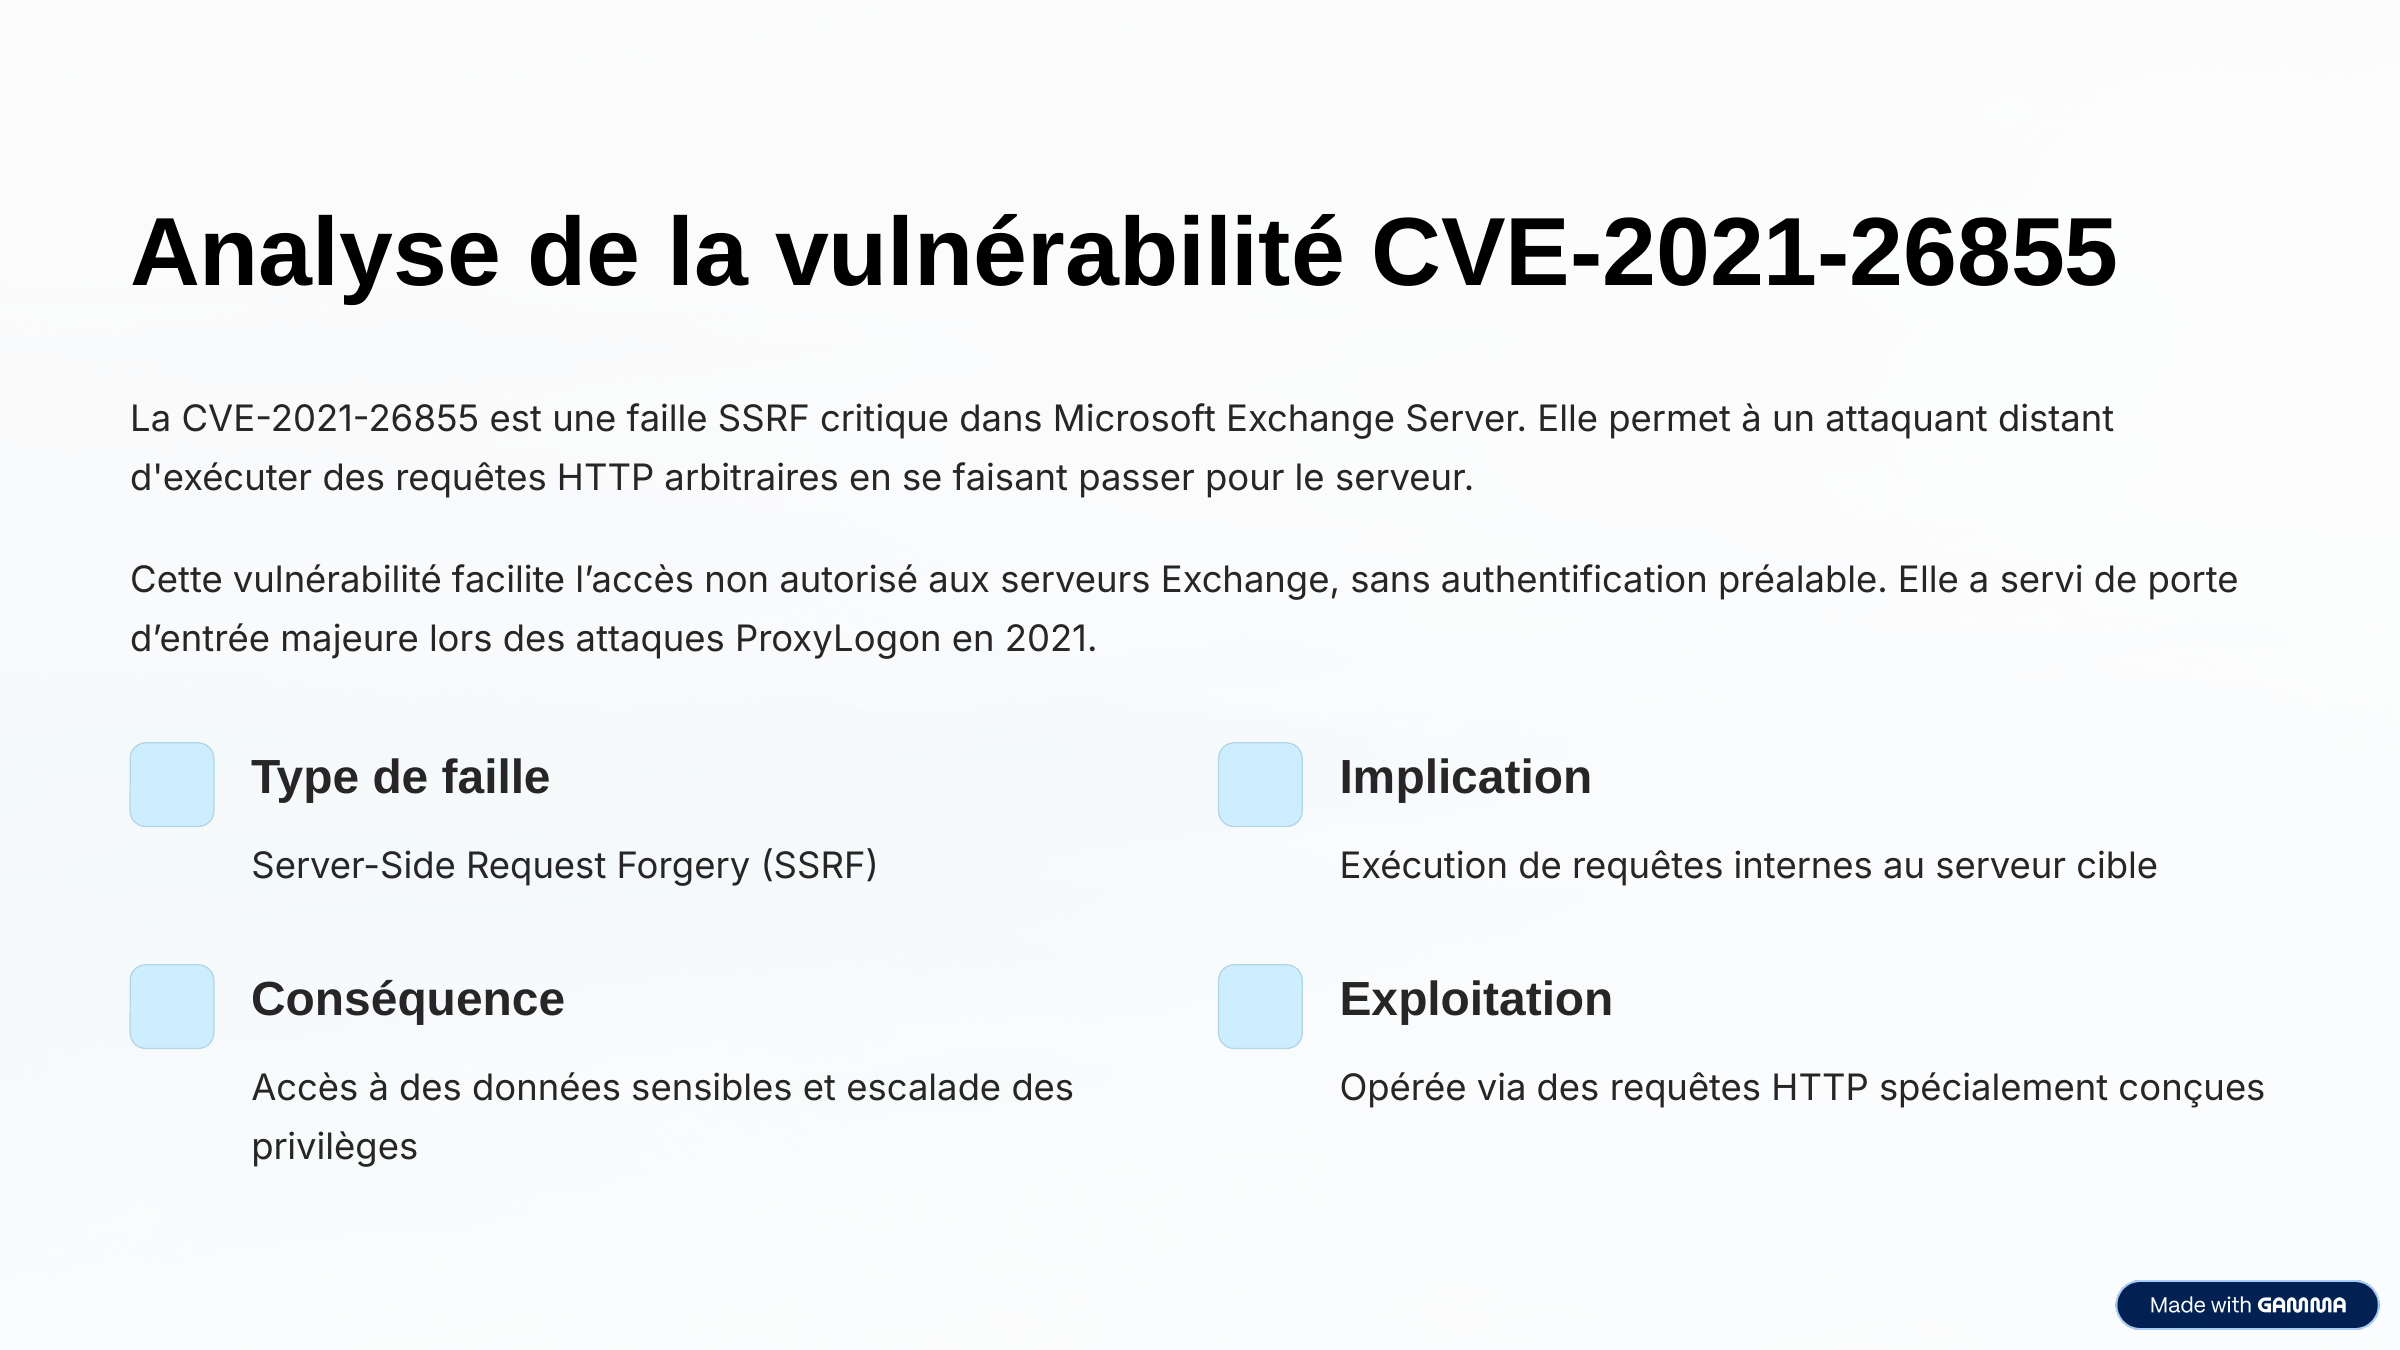

Analyse de la vulnérabilité CVE-2021-26855
La CVE-2021-26855 est une faille SSRF critique dans Microsoft Exchange Server. Elle permet à un attaquant distant d'exécuter des requêtes HTTP arbitraires en se faisant passer pour le serveur.
Cette vulnérabilité facilite l’accès non autorisé aux serveurs Exchange, sans authentification préalable. Elle a servi de porte d’entrée majeure lors des attaques ProxyLogon en 2021.

Type de faille

Implication
Server-Side Request Forgery (SSRF)
Exécution de requêtes internes au serveur cible

Conséquence

Exploitation
Accès à des données sensibles et escalade des privilèges
Opérée via des requêtes HTTP spécialement conçues